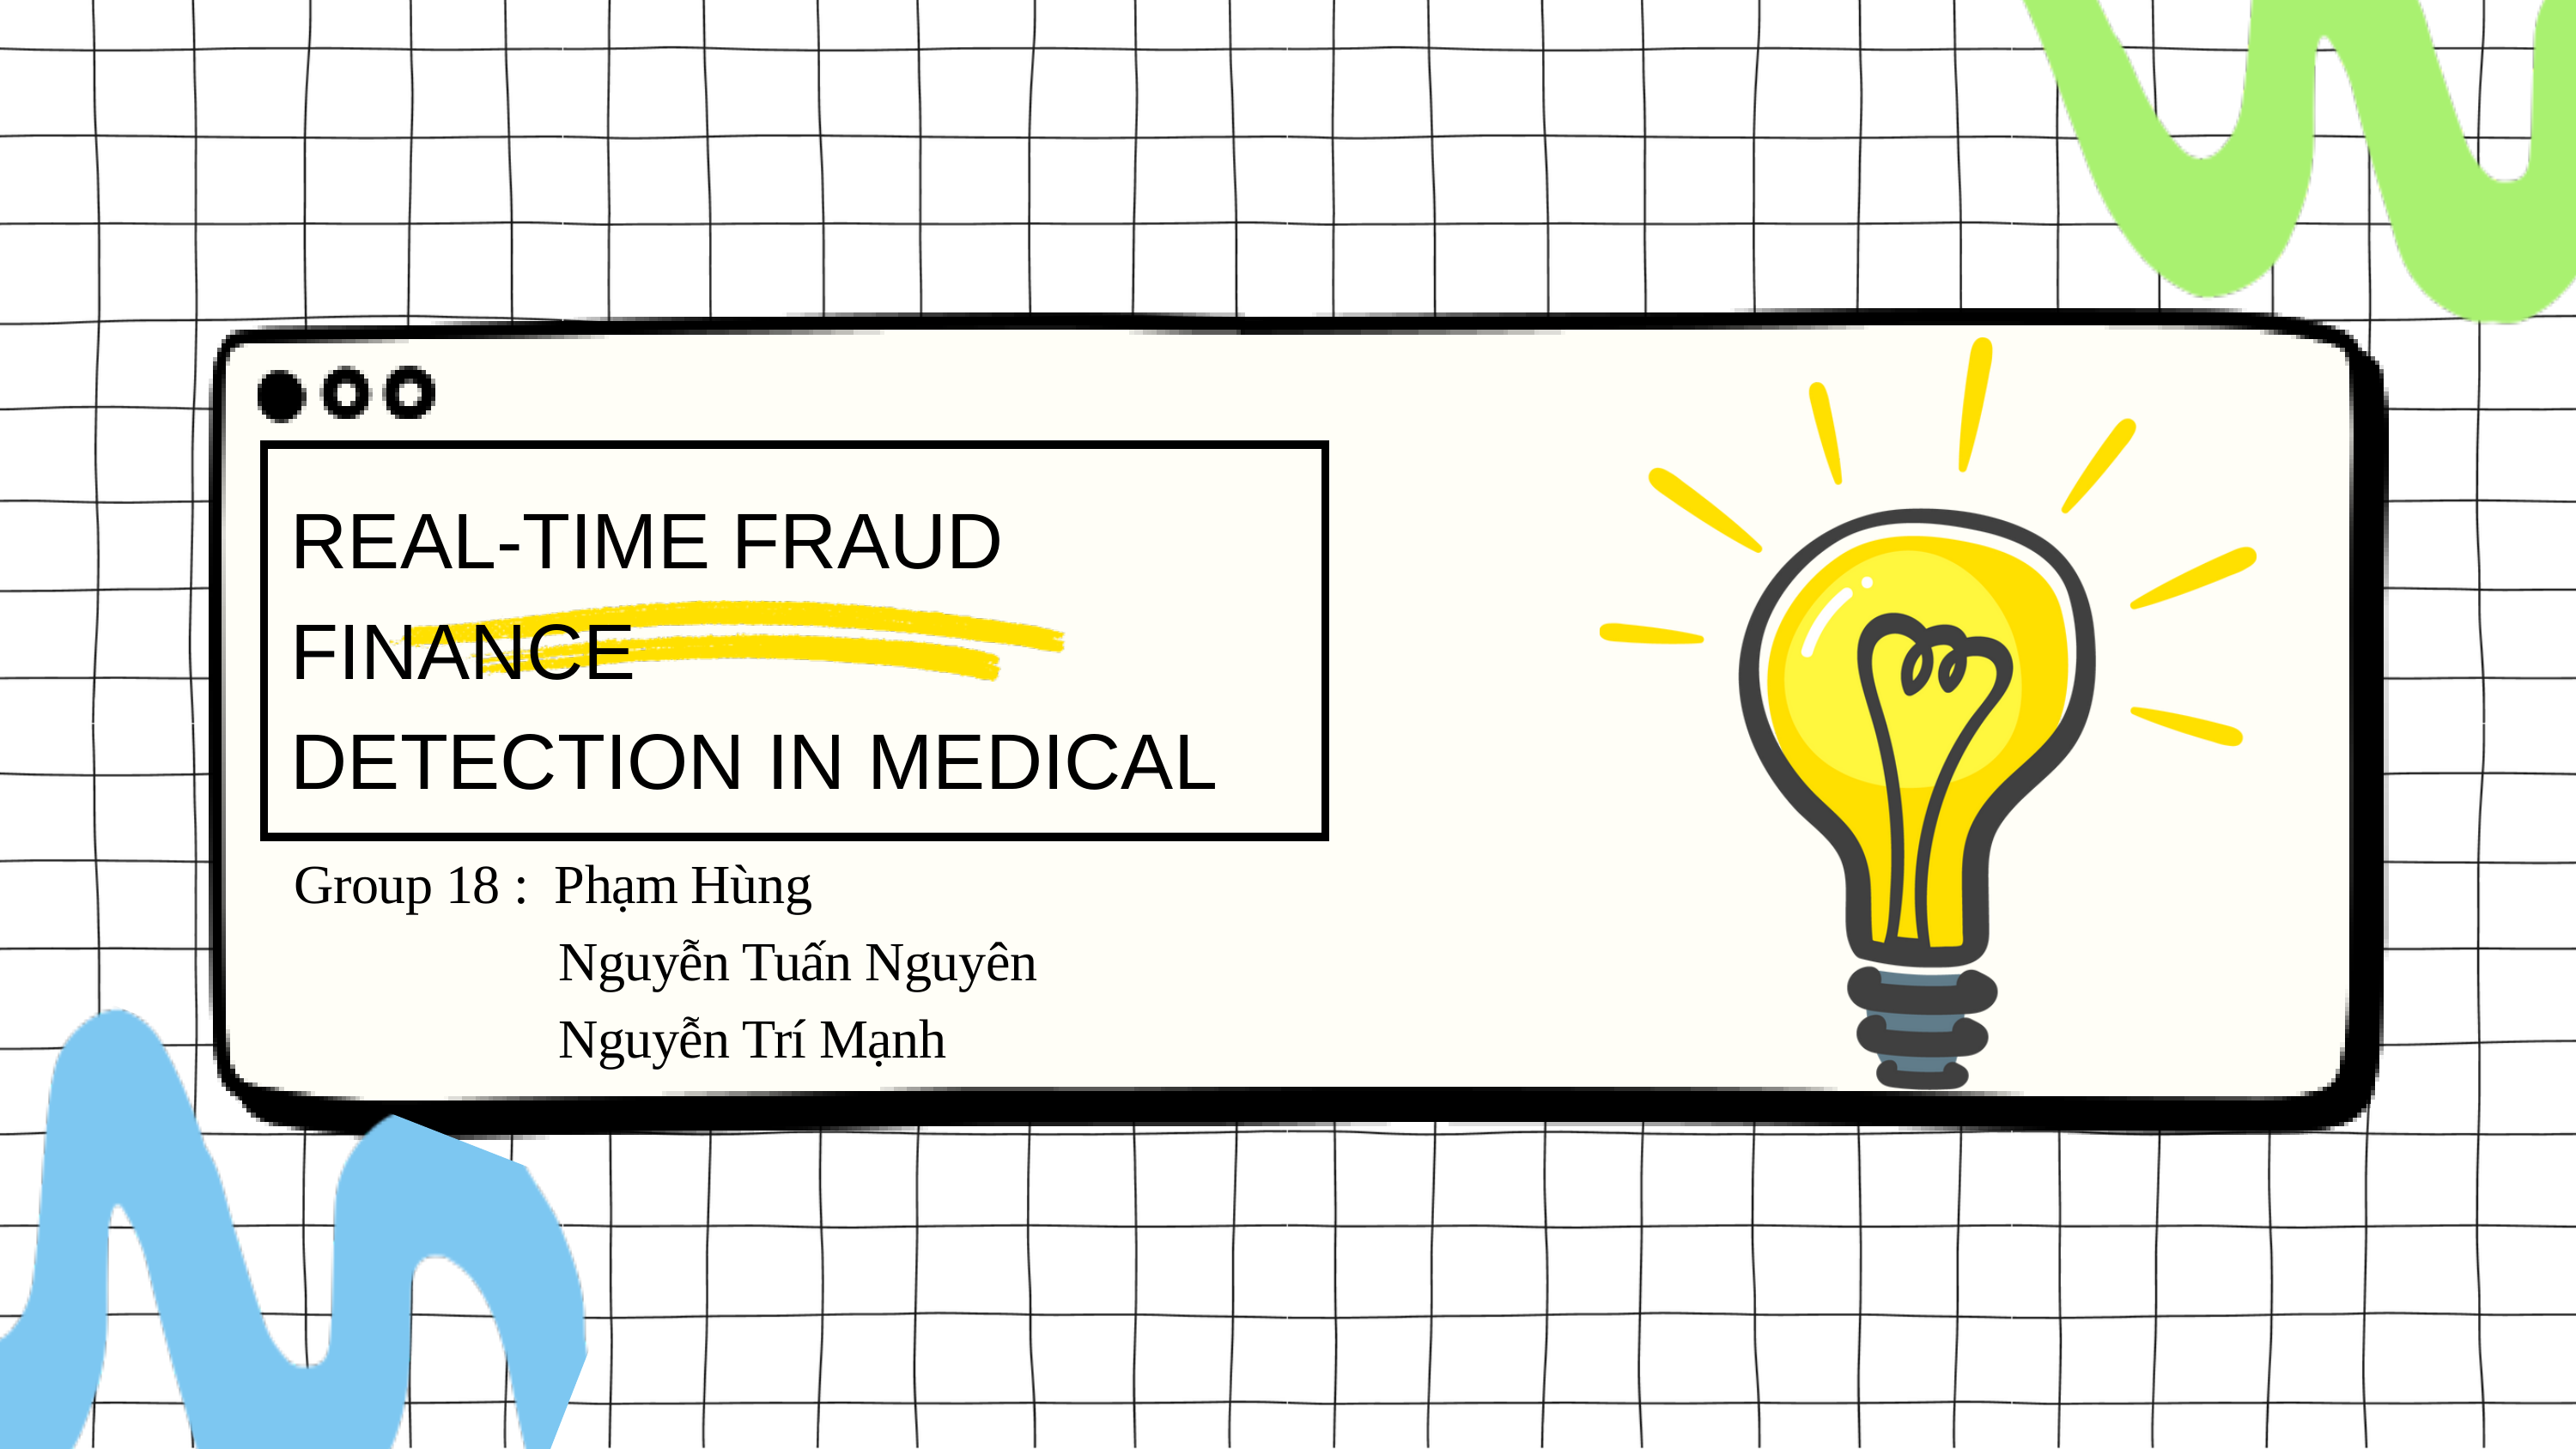

| REAL-TIME FRAUD FINANCE DETECTION IN MEDICAL |
| --- |
| REAL-TIME FRAUD FINANCE DETECTION IN MEDICAL |
| REAL-TIME FRAUD FINANCE DETECTION IN MEDICAL |

Group 18 :  Phạm Hùng
                    Nguyễn Tuấn Nguyên
                    Nguyễn Trí Mạnh